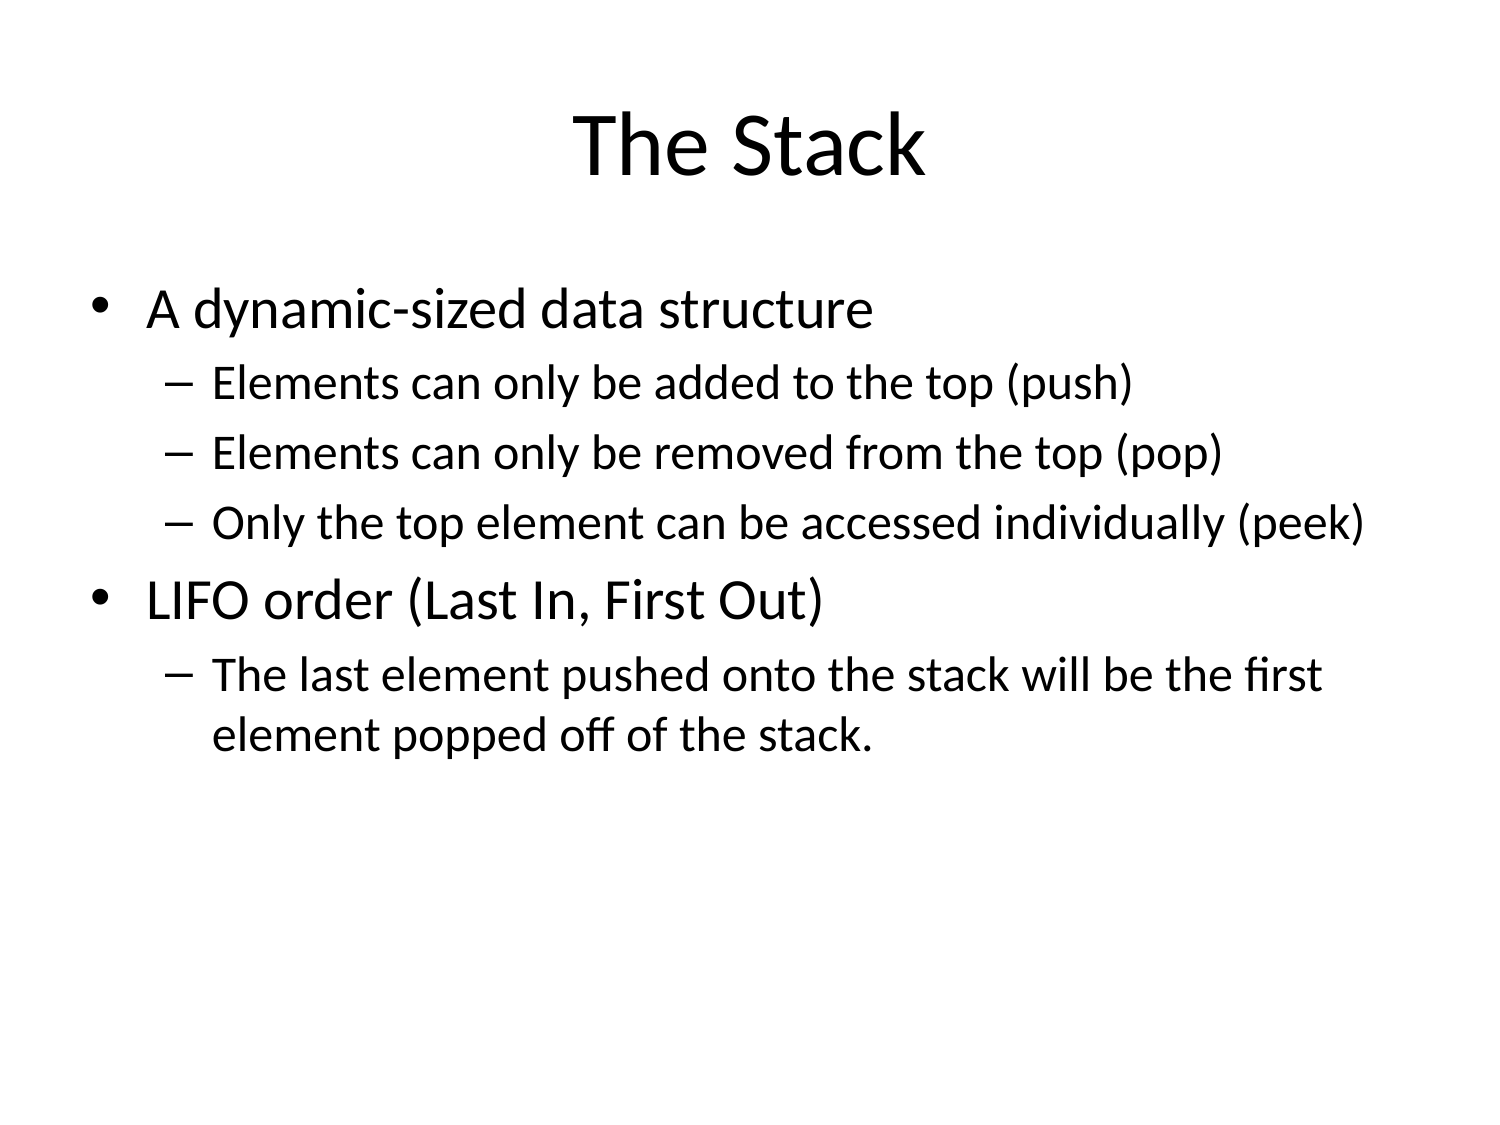

# The Stack
A dynamic-sized data structure
Elements can only be added to the top (push)
Elements can only be removed from the top (pop)
Only the top element can be accessed individually (peek)
LIFO order (Last In, First Out)
The last element pushed onto the stack will be the first element popped off of the stack.